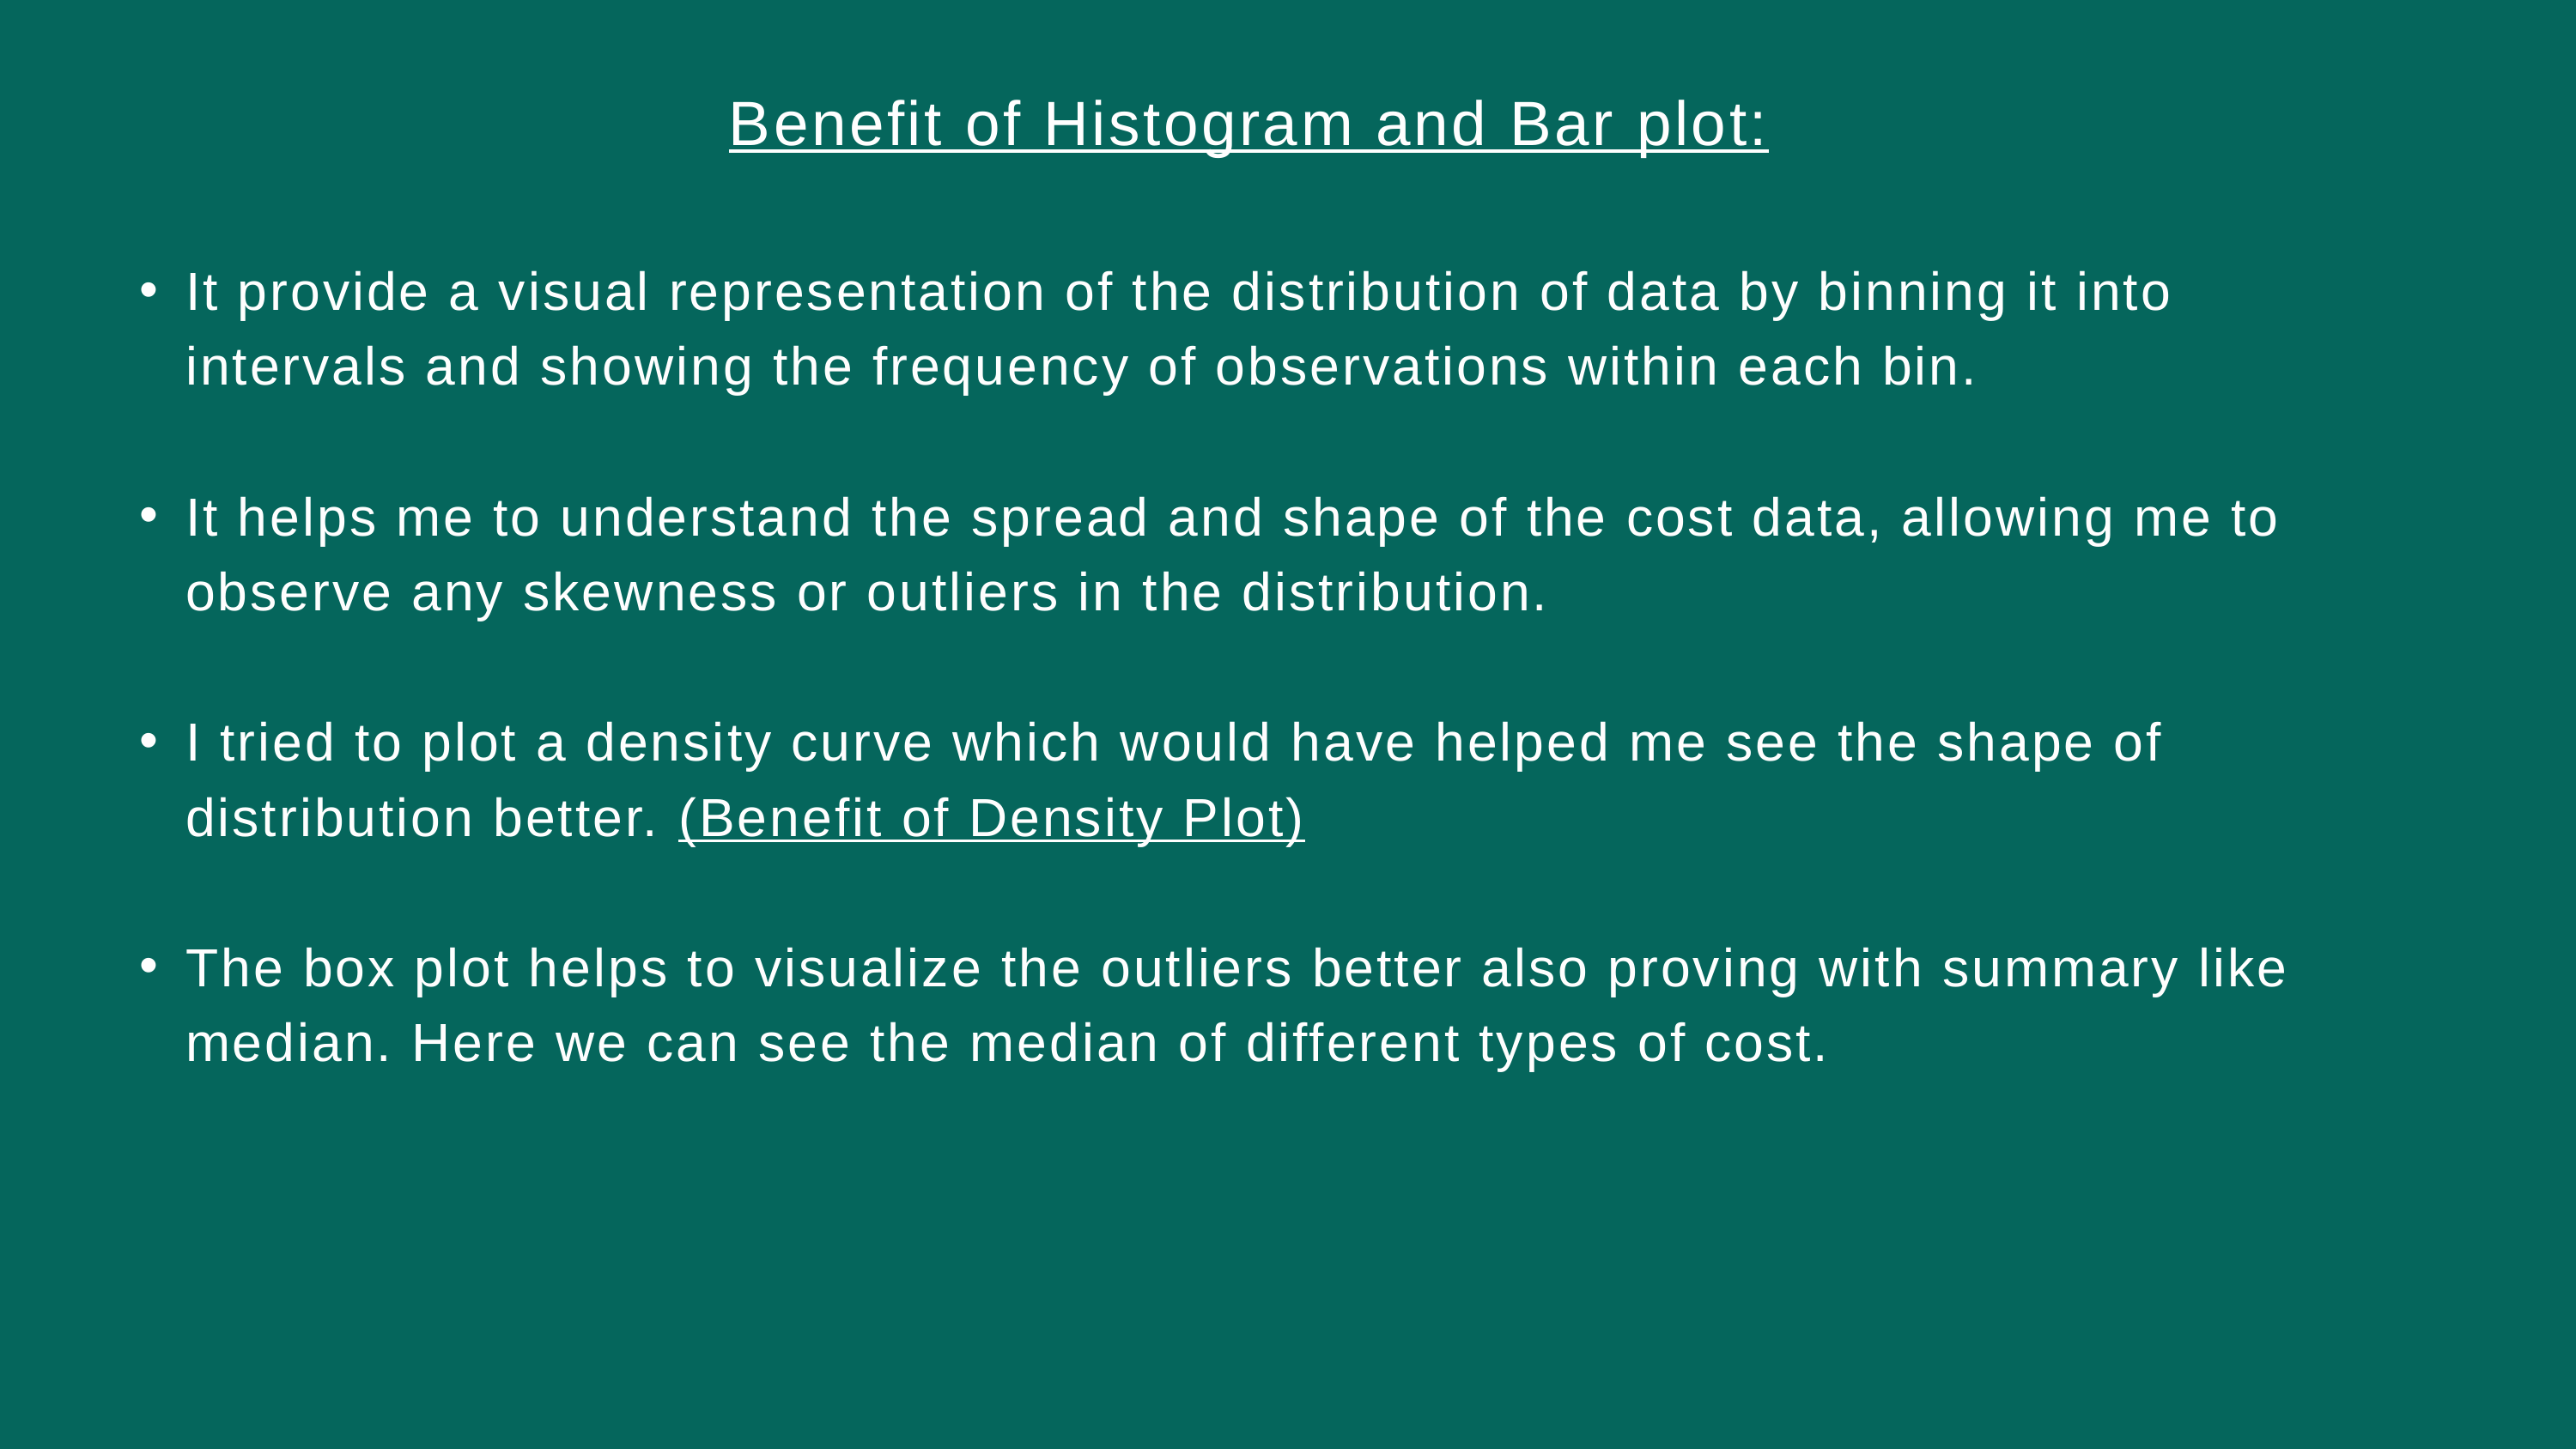

Benefit of Histogram and Bar plot:

It provide a visual representation of the distribution of data by binning it into intervals and showing the frequency of observations within each bin.

It helps me to understand the spread and shape of the cost data, allowing me to observe any skewness or outliers in the distribution.

I tried to plot a density curve which would have helped me see the shape of distribution better. (Benefit of Density Plot)

The box plot helps to visualize the outliers better also proving with summary like median. Here we can see the median of different types of cost.